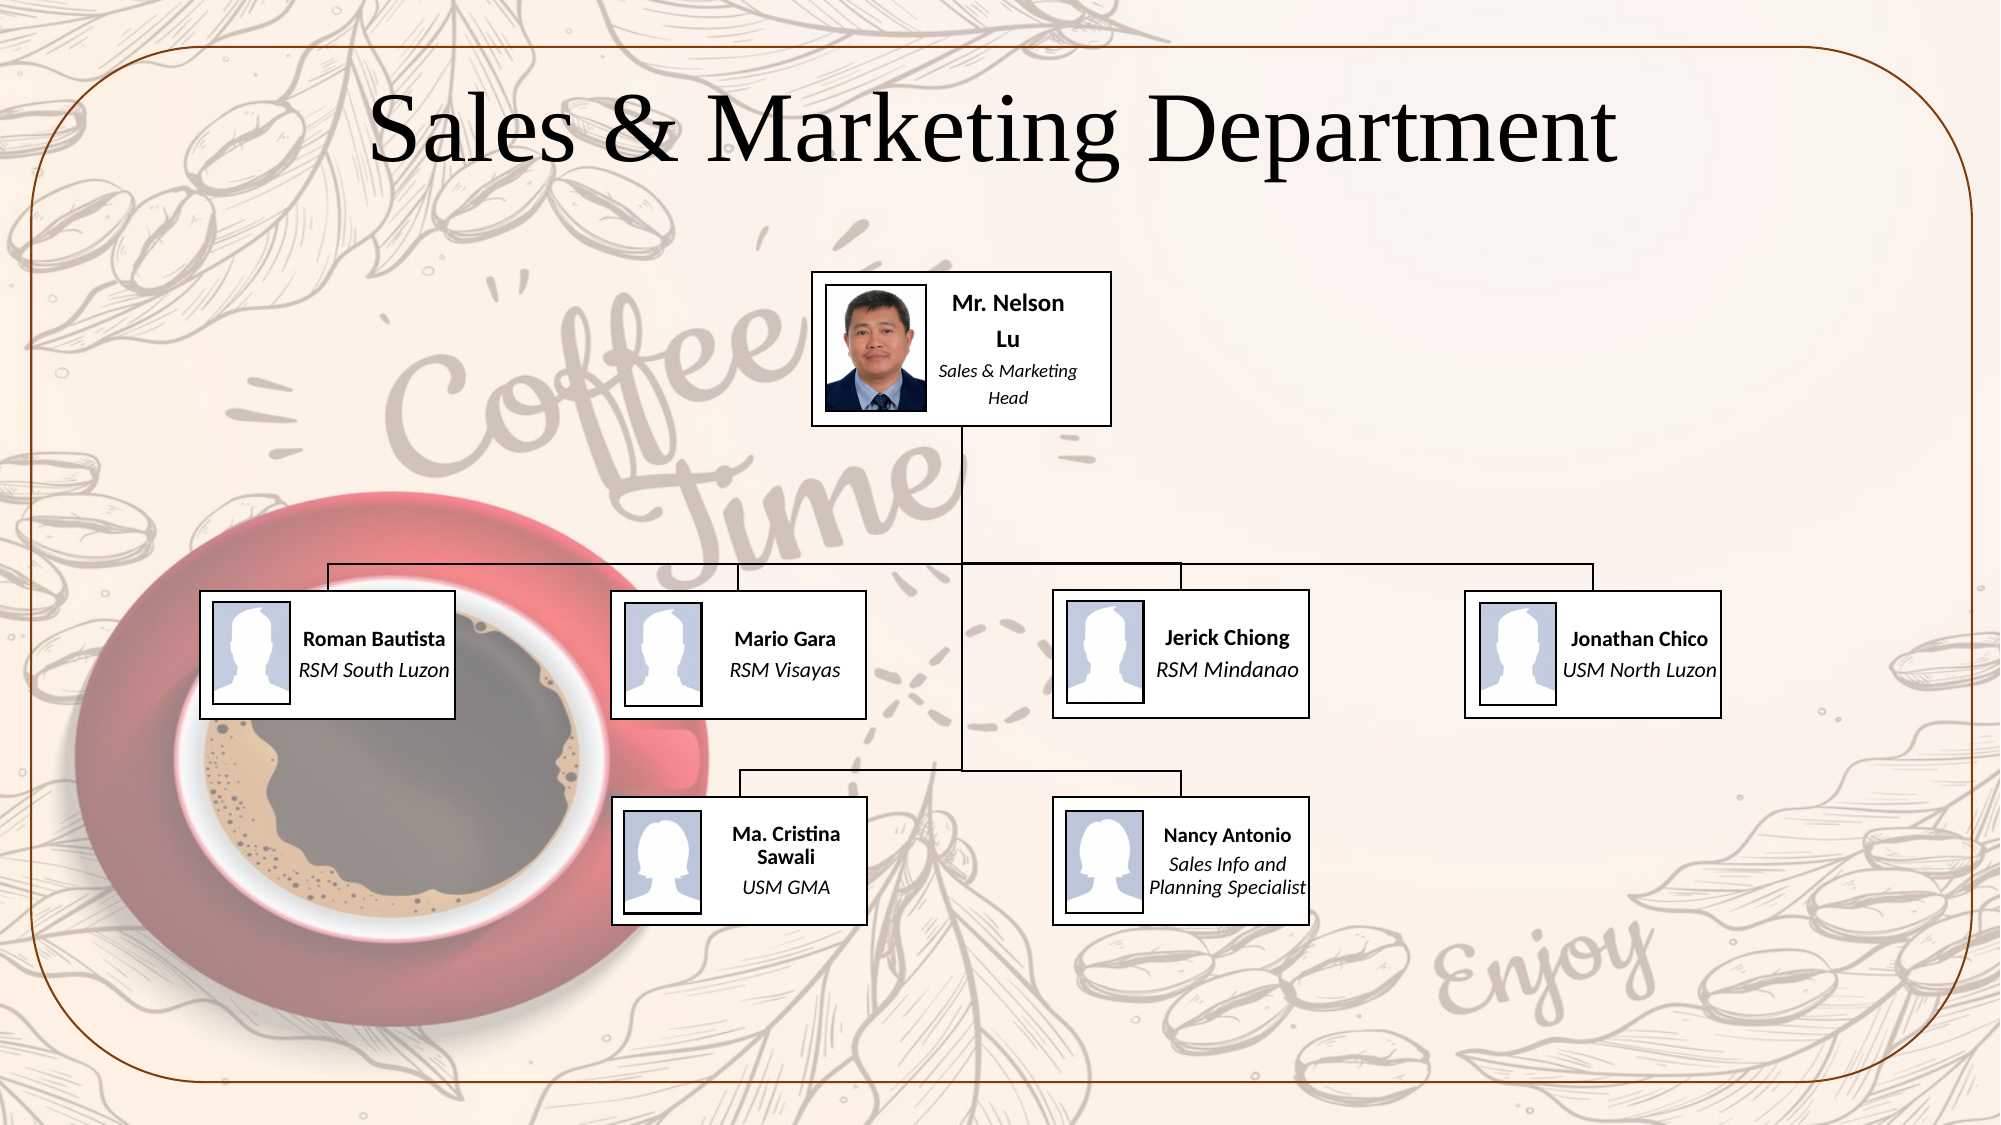

Sales & Marketing Department
Mr. Nelson
Lu
Sales & Marketing
Head
Jonathan Chico
USM North Luzon
Jerick Chiong
RSM Mindanao
Mario Gara
RSM Visayas
Nancy Antonio
Sales Info and Planning Specialist
Ma. Cristina Sawali
USM GMA
Roman Bautista
RSM South Luzon